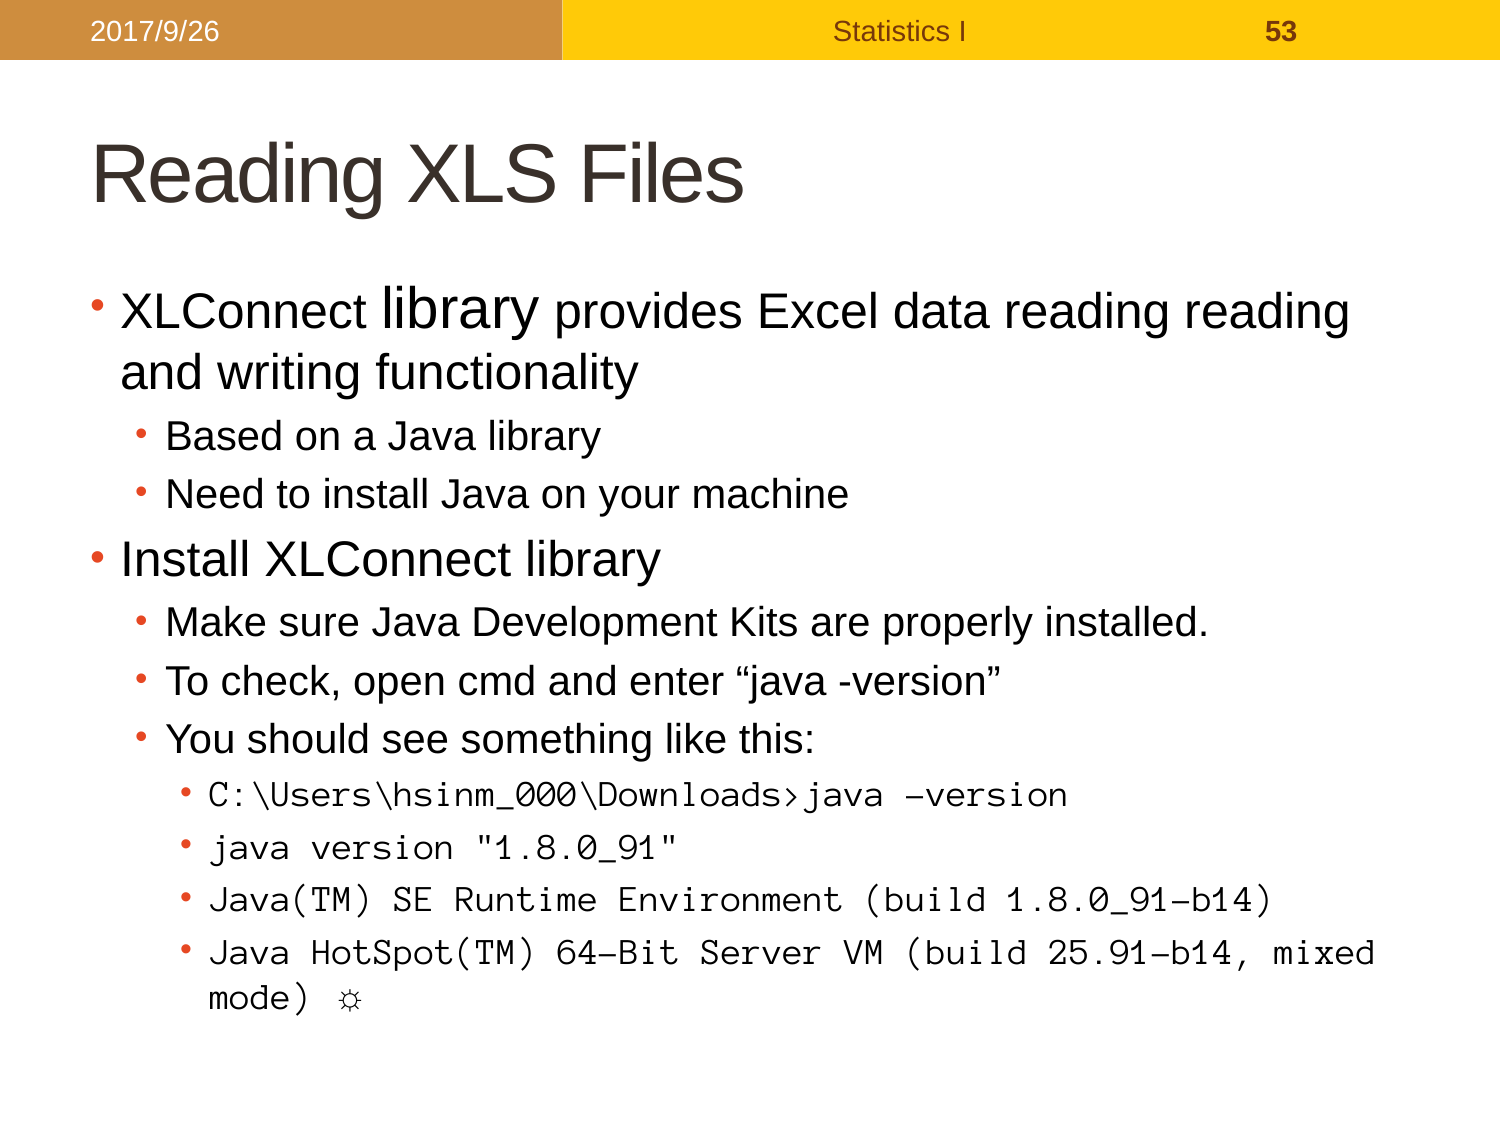

2017/9/26
Statistics I
53
# Reading XLS Files
XLConnect library provides Excel data reading reading and writing functionality
Based on a Java library
Need to install Java on your machine
Install XLConnect library
Make sure Java Development Kits are properly installed.
To check, open cmd and enter “java -version”
You should see something like this:
C:\Users\hsinm_000\Downloads>java -version
java version "1.8.0_91"
Java(TM) SE Runtime Environment (build 1.8.0_91-b14)
Java HotSpot(TM) 64-Bit Server VM (build 25.91-b14, mixed mode) ☼